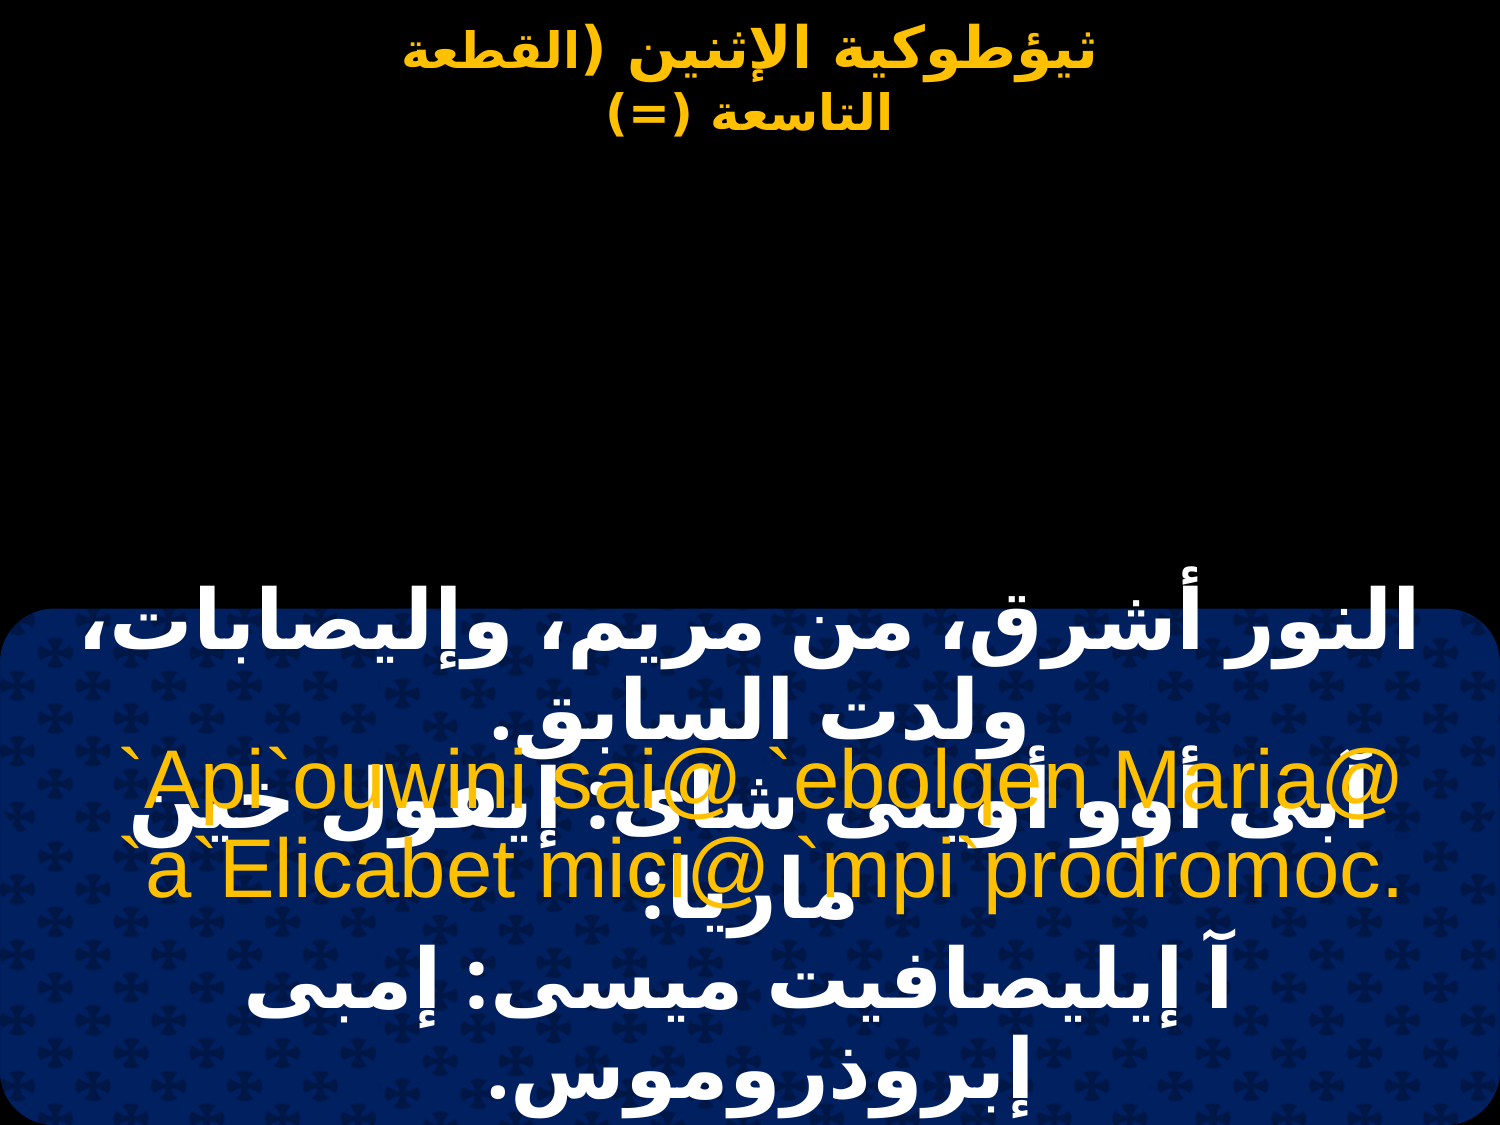

النور أشرق، من مريم، وإليصابات، ولدت السابق.
 `Api`ouwini sai@ `ebolqen Maria@
 `a`Elicabet mici@ `mpi`prodromoc.
آبى أوو أوينى شاى: إيفول خين ماريا:
 آ إيليصافيت ميسى: إمبى إبروذروموس.